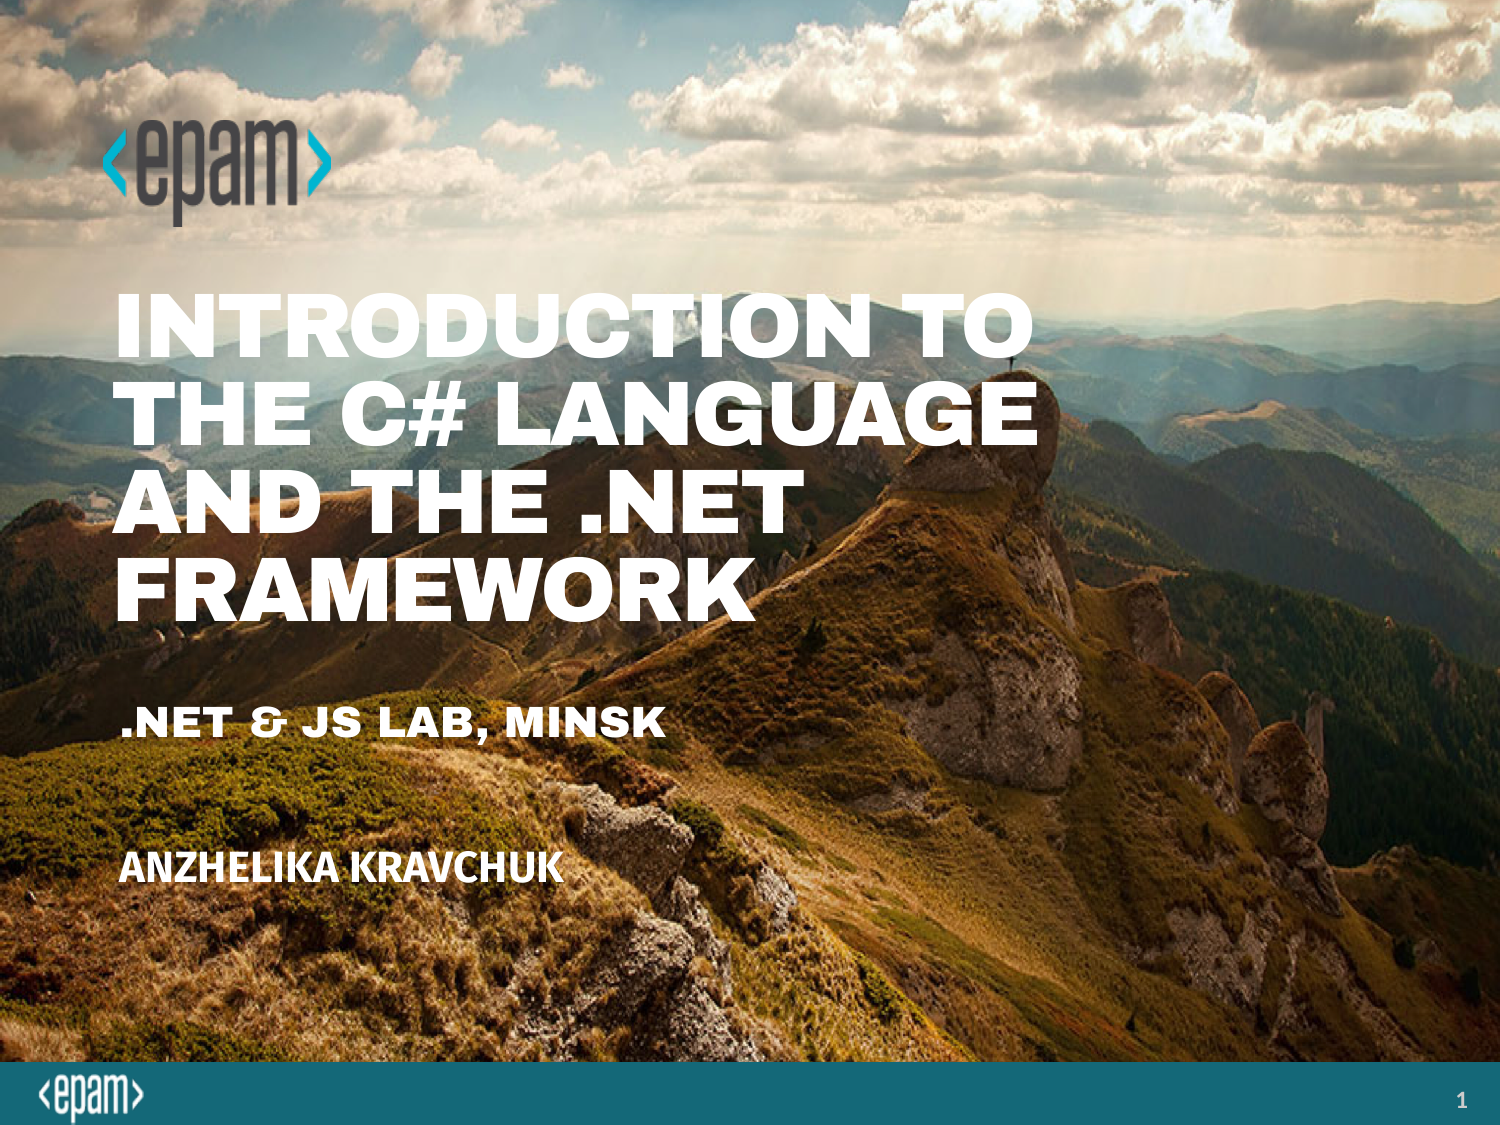

Introduction to the C# Language and the .NET Framework
.NET & JS Lab, MINSK
Anzhelika Kravchuk